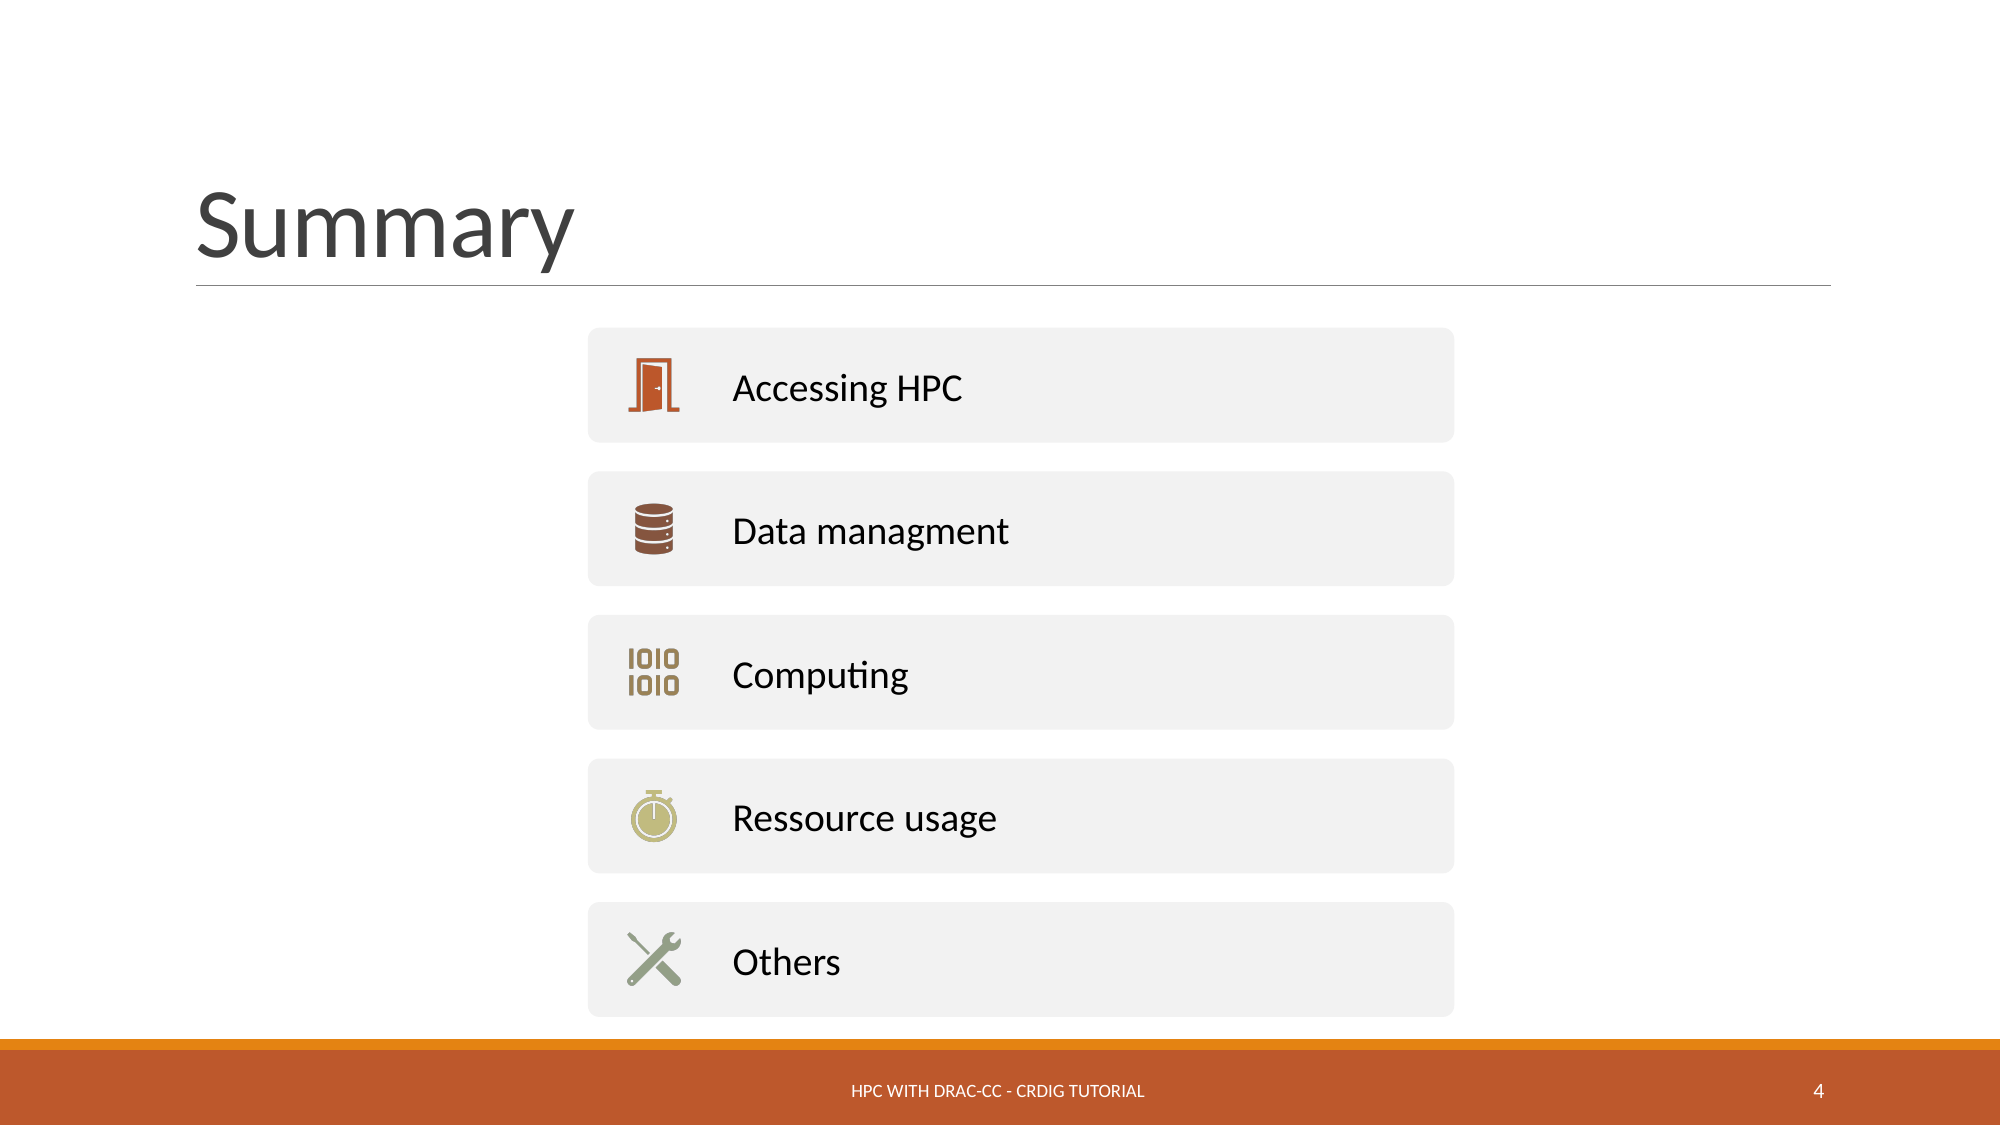

# Summary
Accessing HPC
Data managment
Computing
Ressource usage
Others
HPC with DRAC-CC - CRDIG Tutorial
4